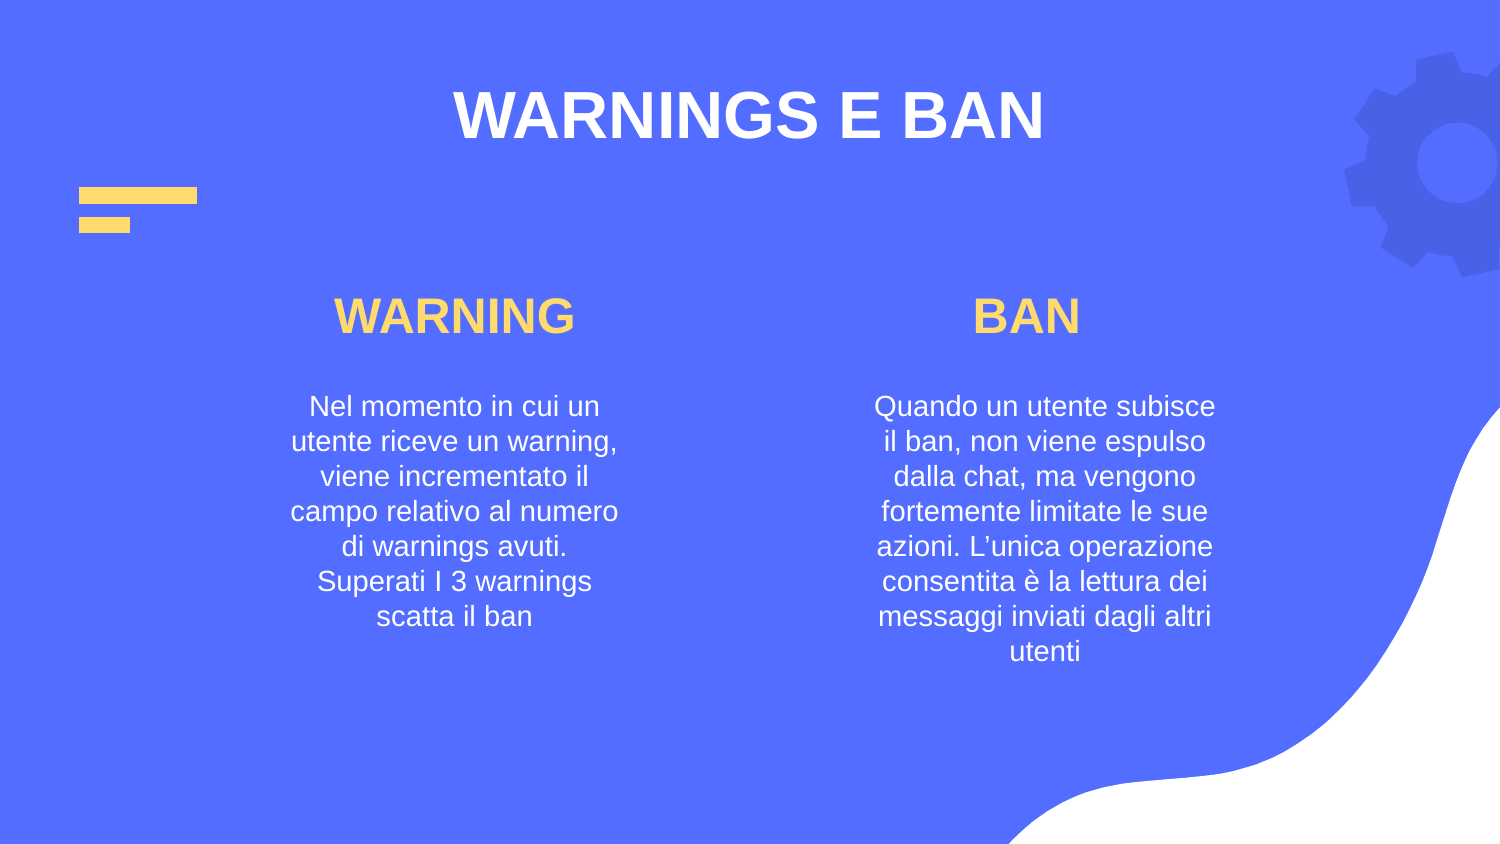

# WARNINGS E BAN
WARNING
BAN
Nel momento in cui un utente riceve un warning, viene incrementato il campo relativo al numero di warnings avuti. Superati I 3 warnings scatta il ban

Quando un utente subisce il ban, non viene espulso dalla chat, ma vengono fortemente limitate le sue azioni. L’unica operazione consentita è la lettura dei messaggi inviati dagli altri utenti